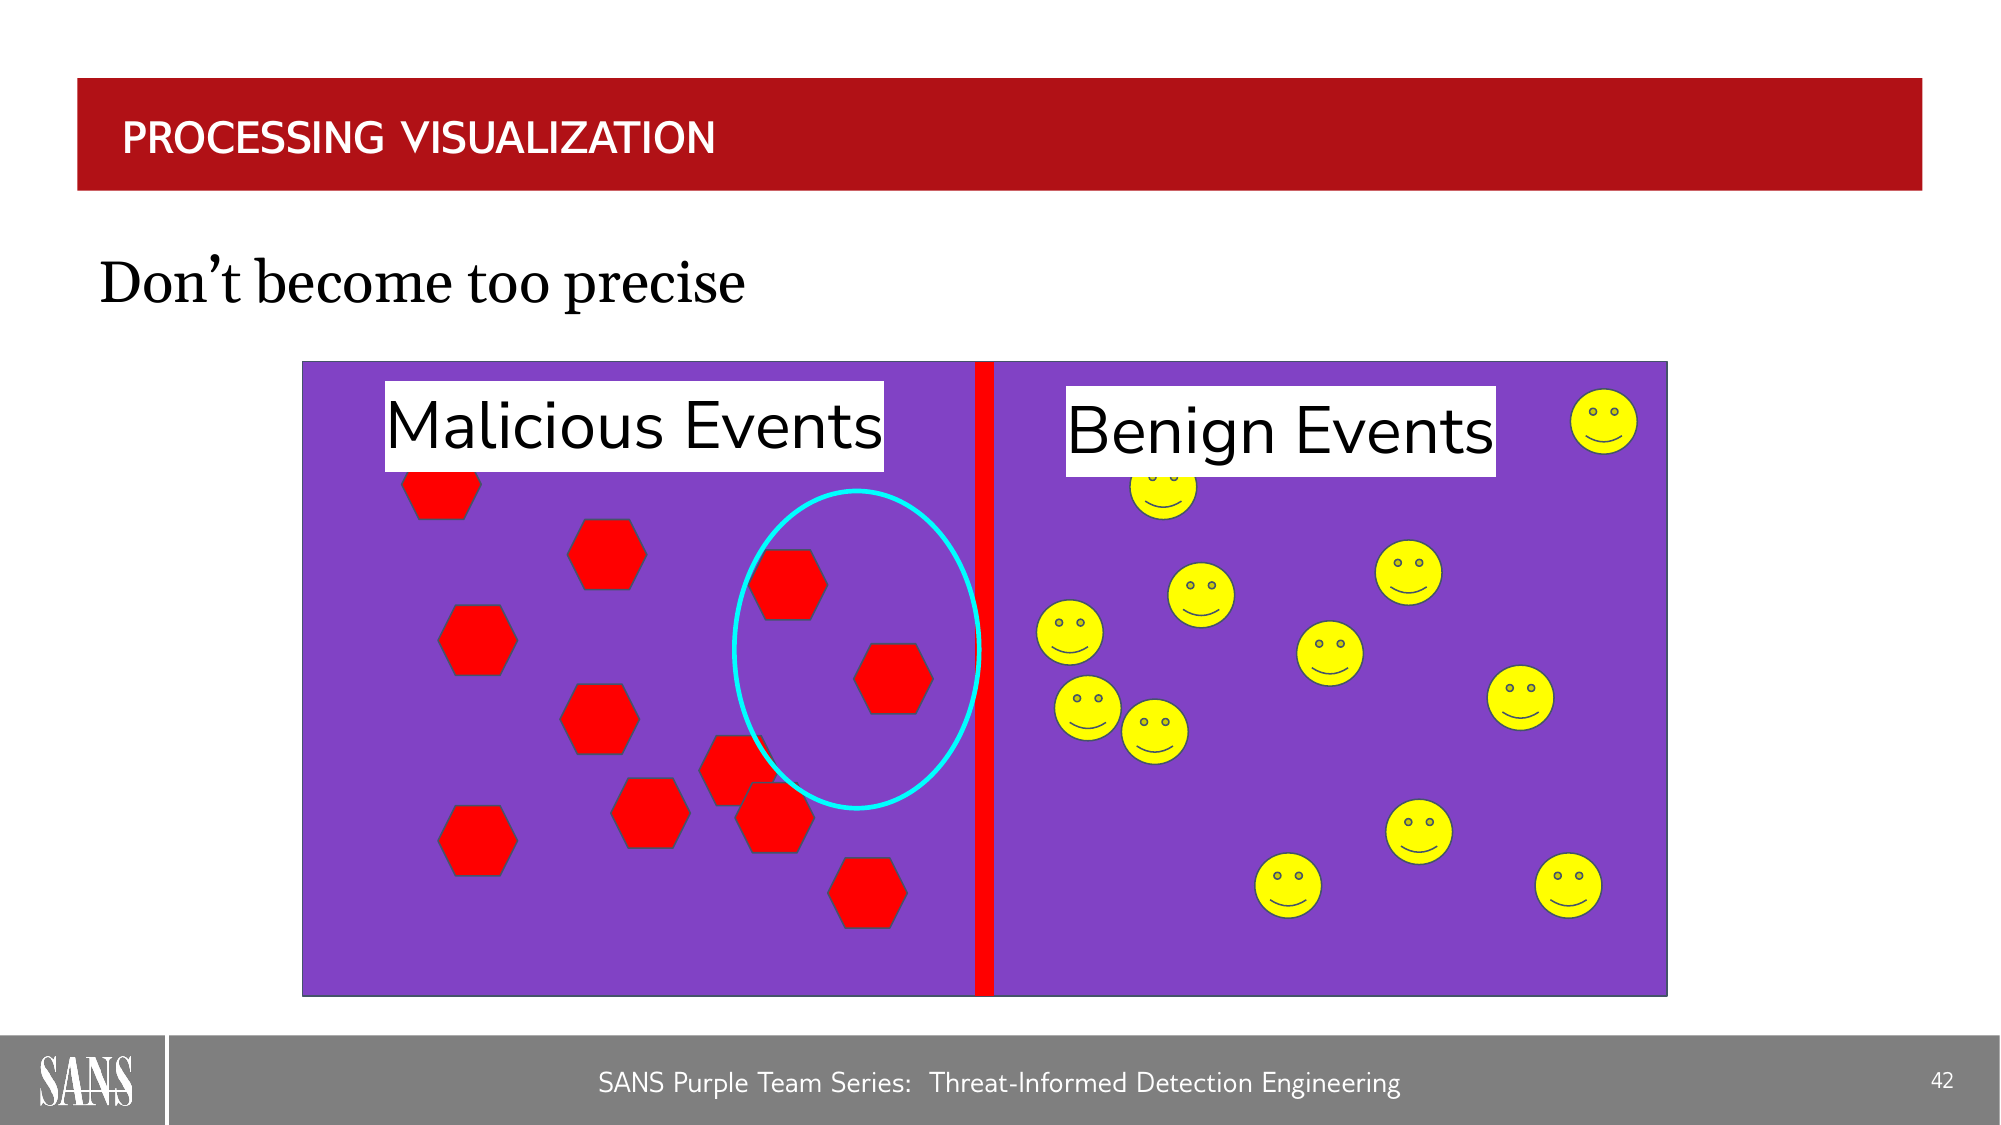

# Processing visualization
Don’t become too precise

Malicious Events
Benign Events